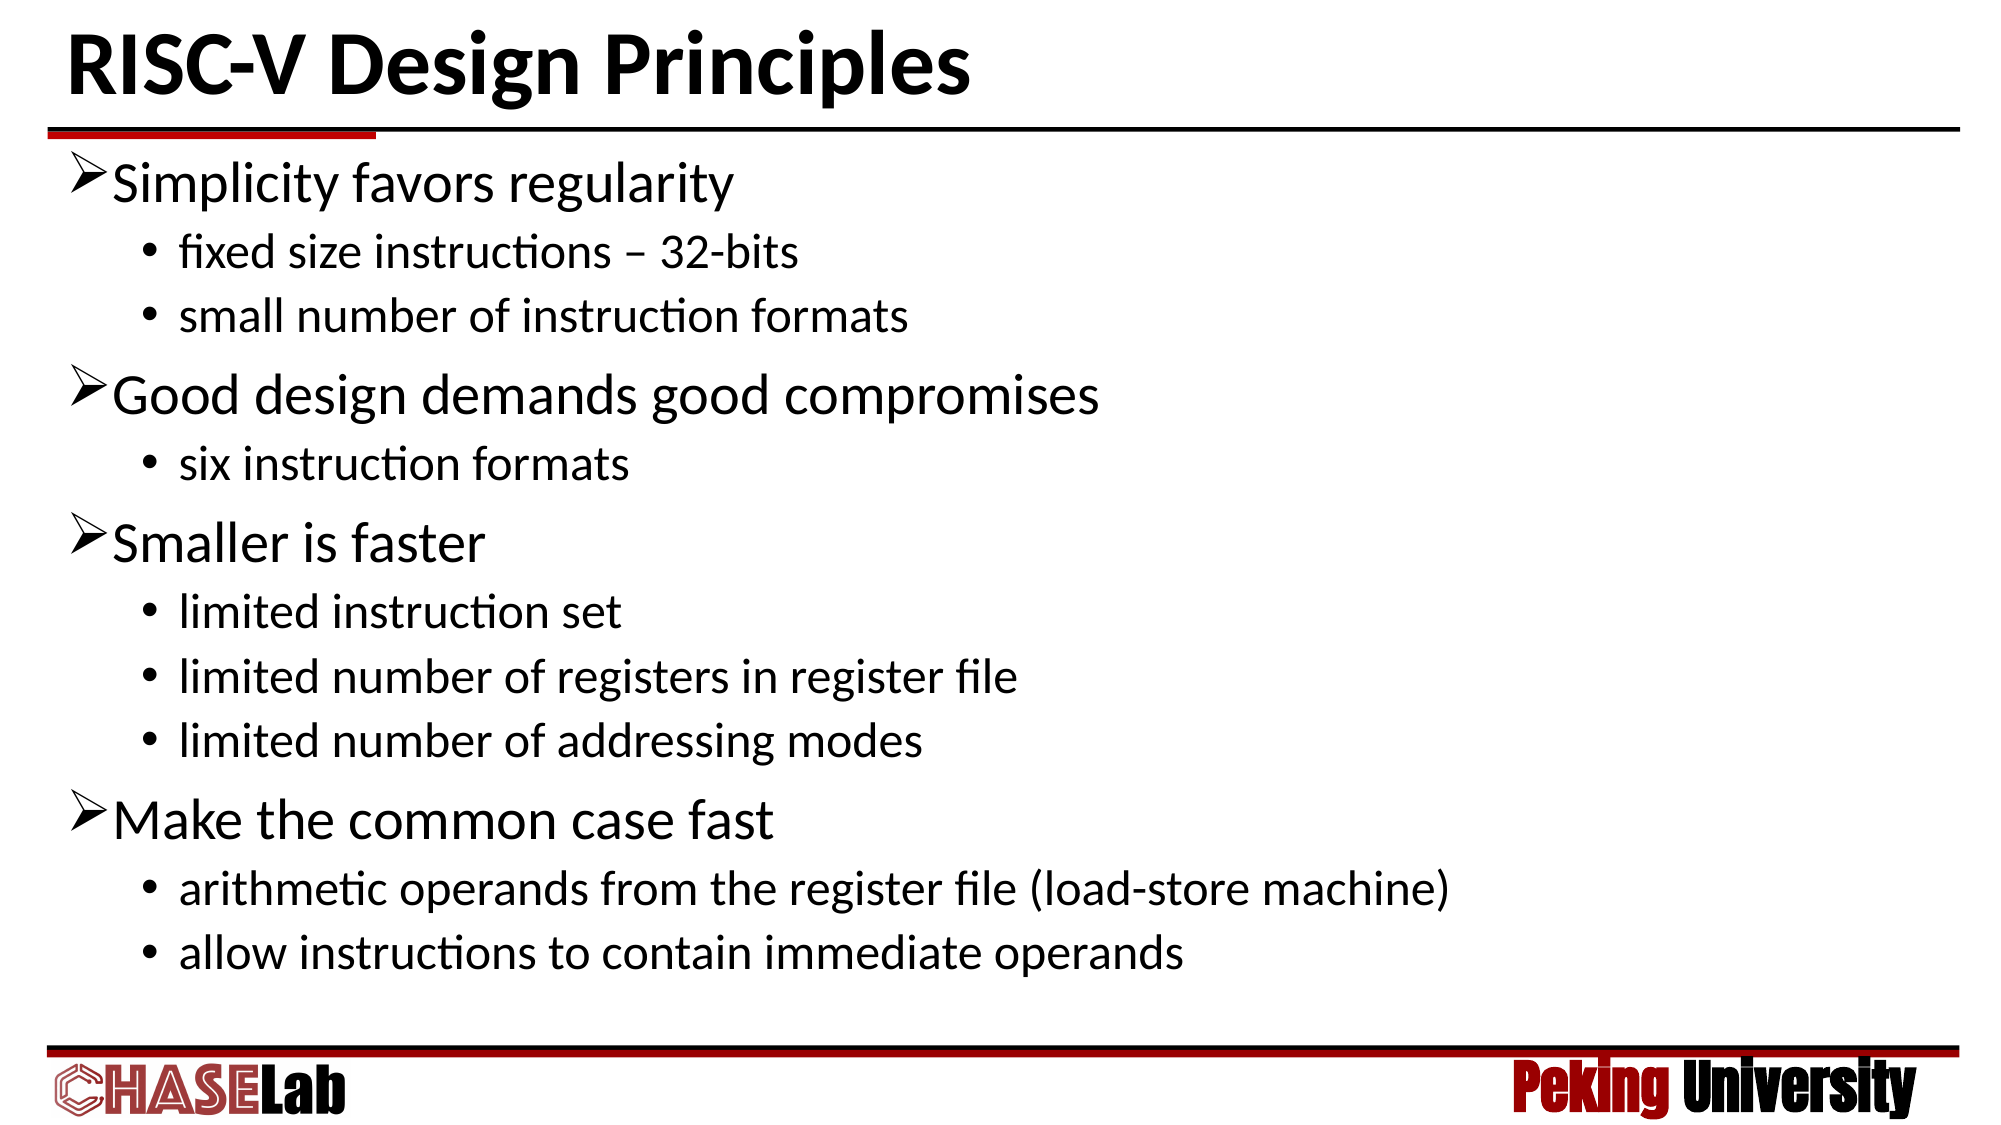

# RISC-V Design Principles
Simplicity favors regularity
fixed size instructions – 32-bits
small number of instruction formats
Good design demands good compromises
six instruction formats
Smaller is faster
limited instruction set
limited number of registers in register file
limited number of addressing modes
Make the common case fast
arithmetic operands from the register file (load-store machine)
allow instructions to contain immediate operands